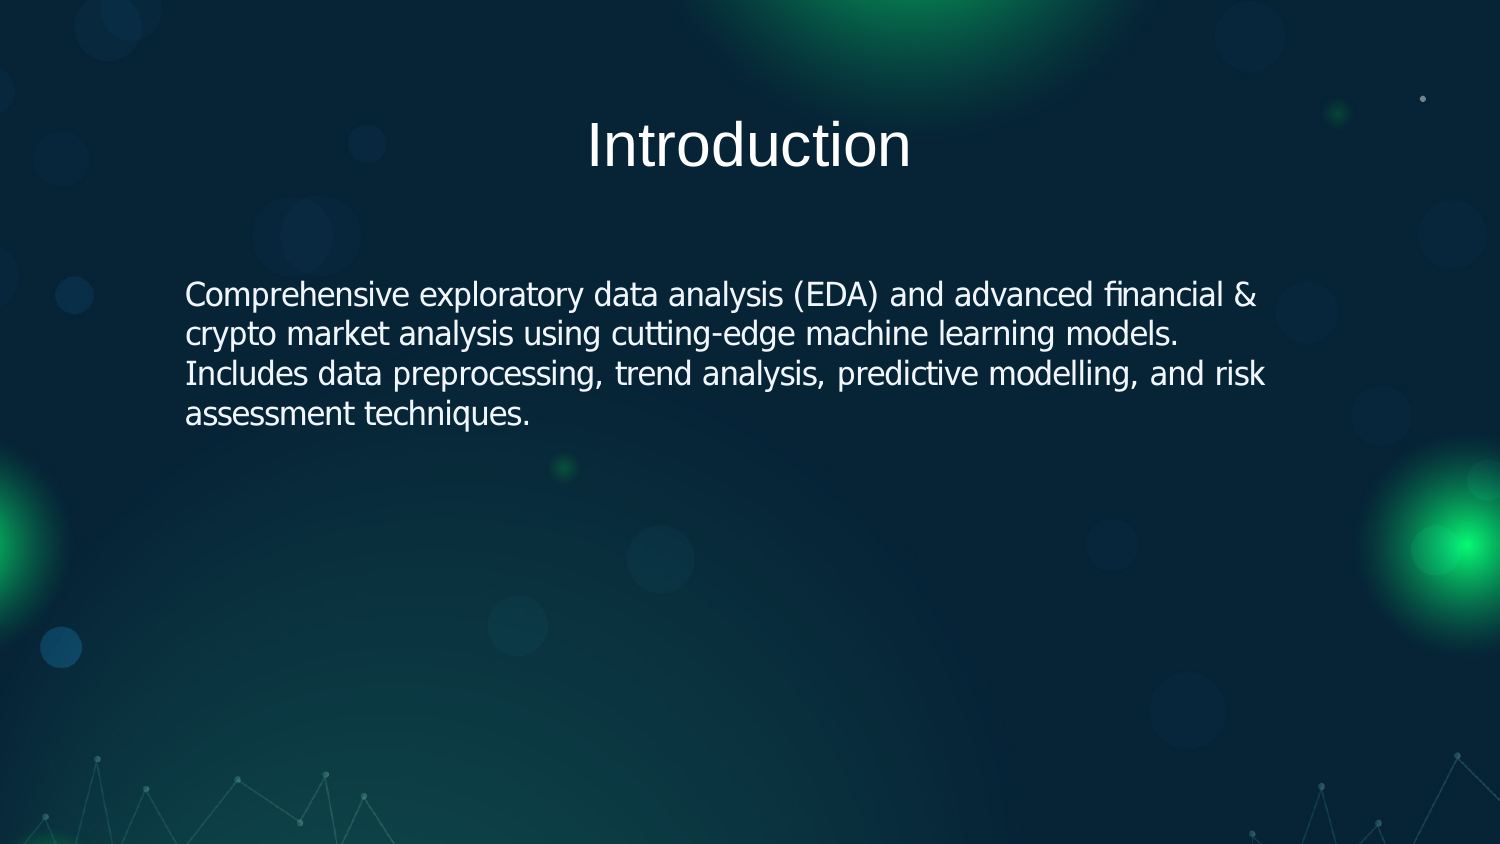

# Introduction
Comprehensive exploratory data analysis (EDA) and advanced financial & crypto market analysis using cutting-edge machine learning models. Includes data preprocessing, trend analysis, predictive modelling, and risk assessment techniques.